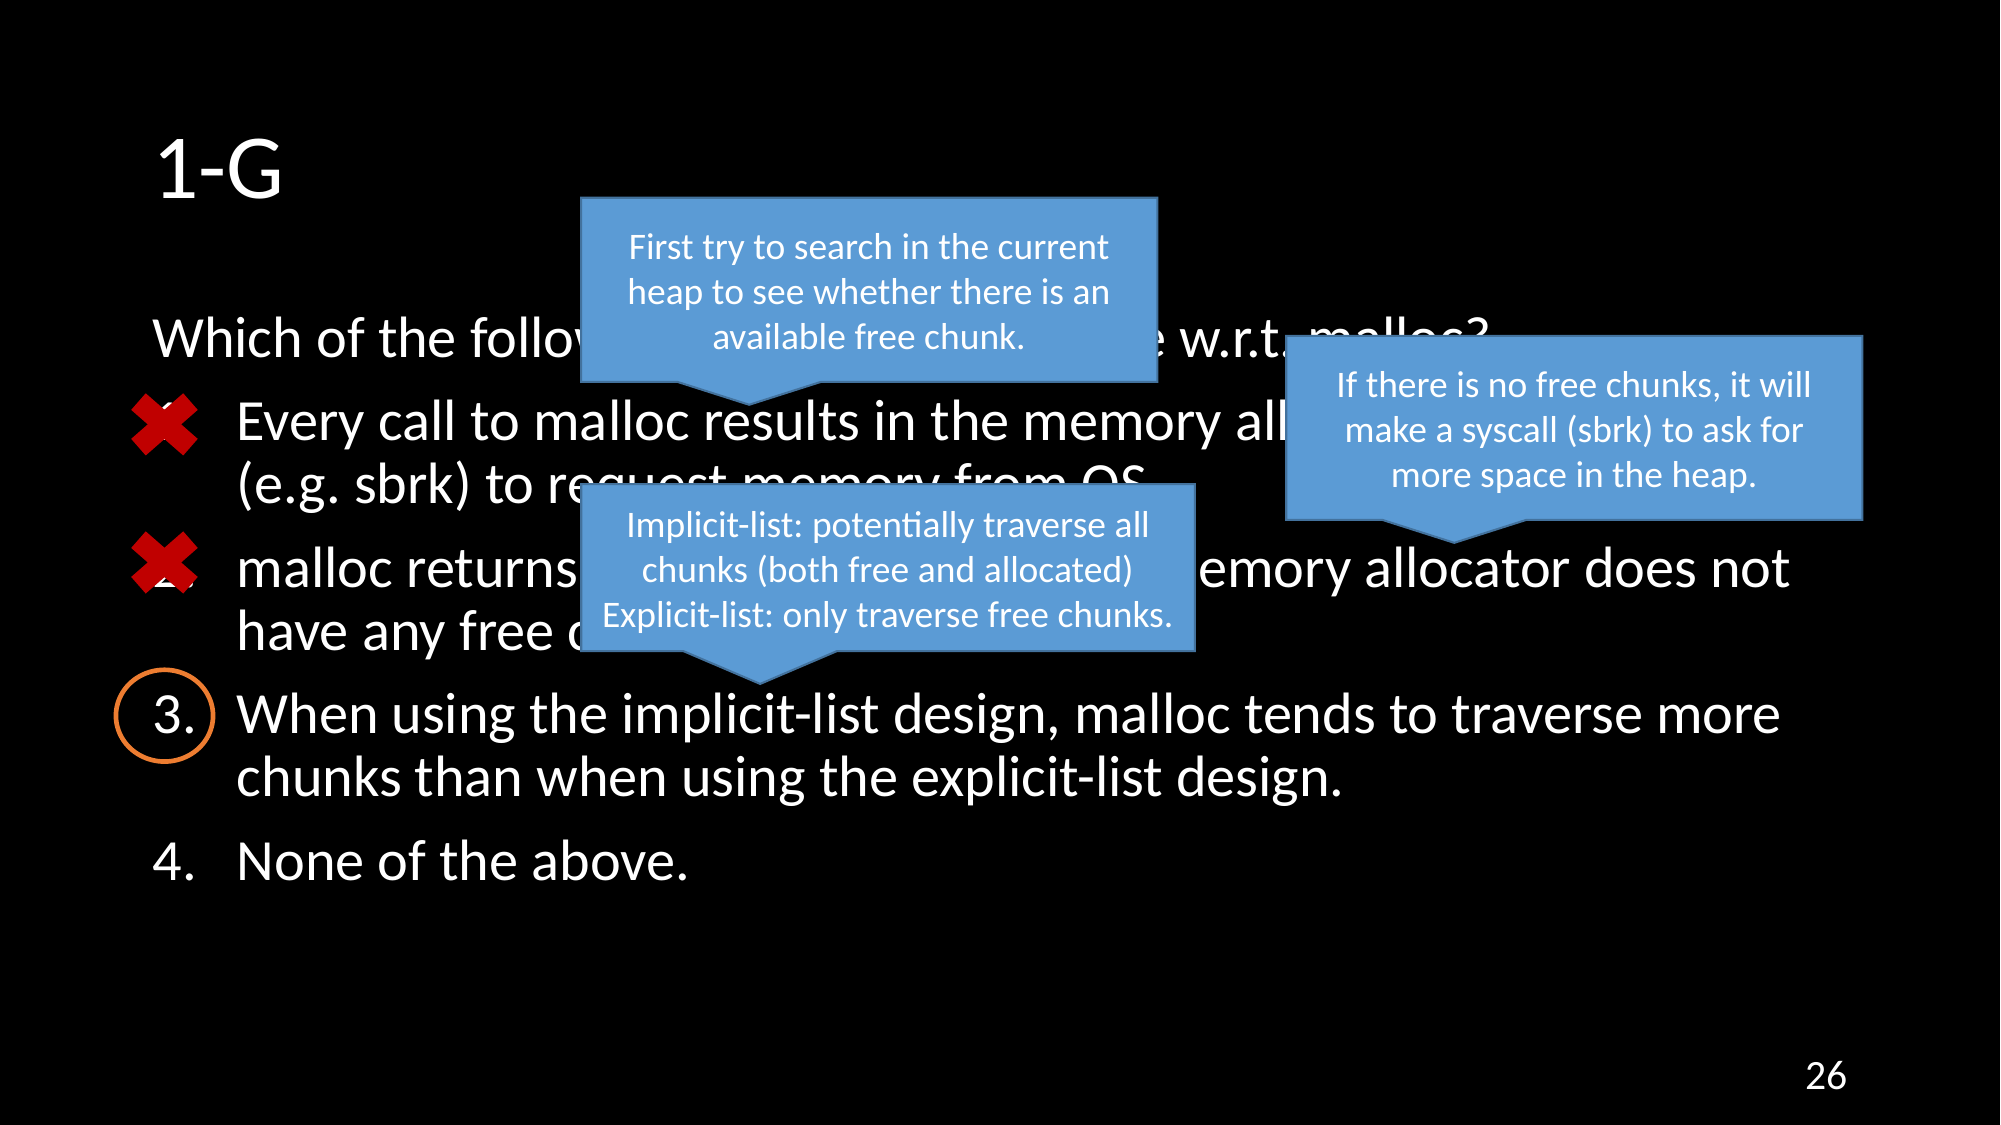

# 1-G
First try to search in the current heap to see whether there is an available free chunk.
Which of the following statements are true w.r.t. malloc?
Every call to malloc results in the memory allocator making a syscall (e.g. sbrk) to request memory from OS.
malloc returns failure if and only if the memory allocator does not have any free chunks.
When using the implicit-list design, malloc tends to traverse more chunks than when using the explicit-list design.
None of the above.

If there is no free chunks, it will make a syscall (sbrk) to ask for more space in the heap.

Implicit-list: potentially traverse all chunks (both free and allocated)
Explicit-list: only traverse free chunks.

00
26